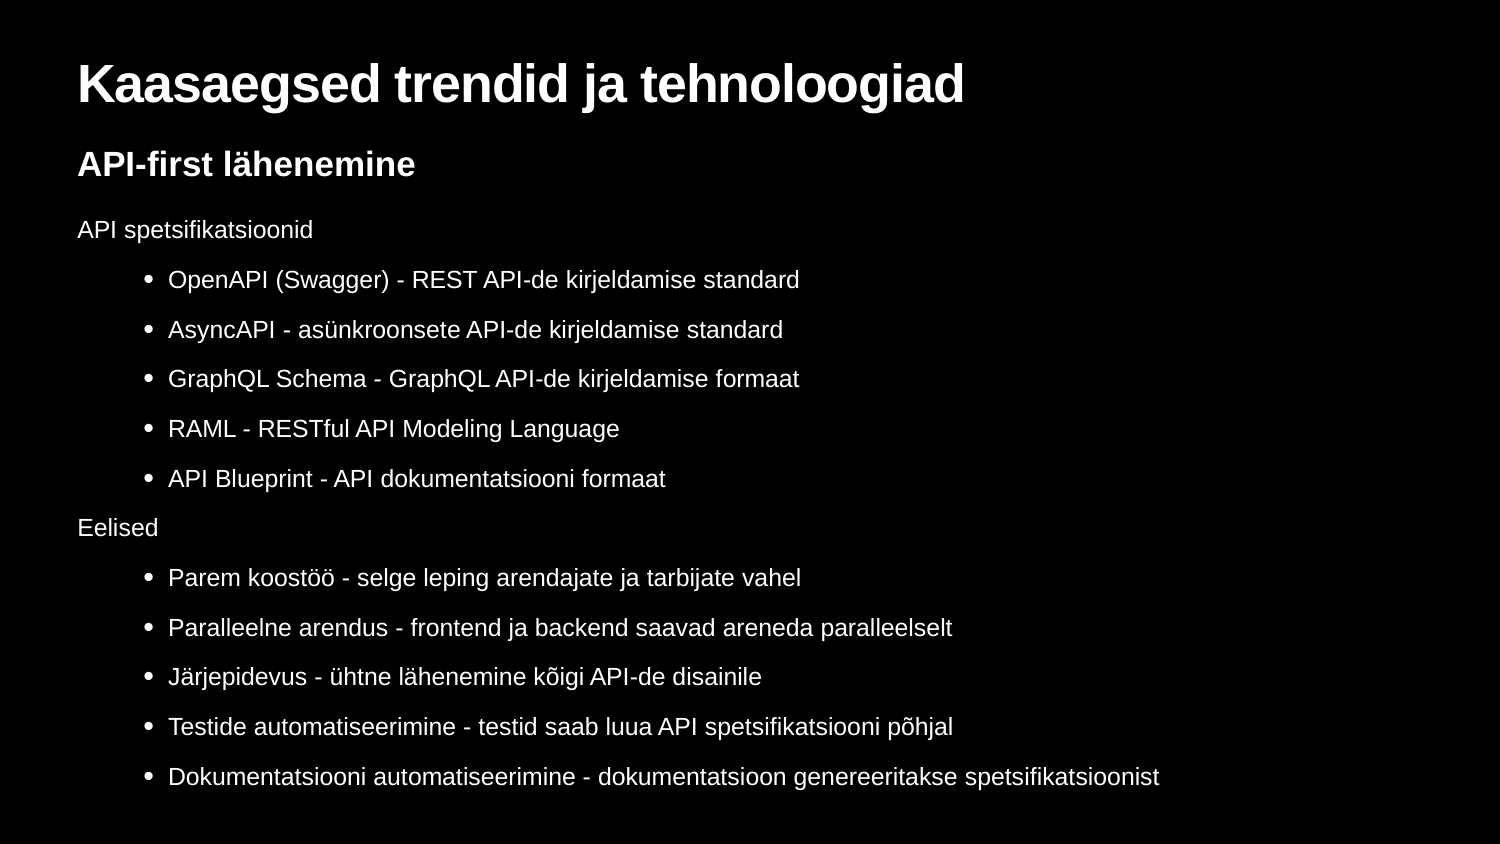

# Kaasaegsed trendid ja tehnoloogiad
API-first lähenemine
API spetsifikatsioonid
OpenAPI (Swagger) - REST API-de kirjeldamise standard
AsyncAPI - asünkroonsete API-de kirjeldamise standard
GraphQL Schema - GraphQL API-de kirjeldamise formaat
RAML - RESTful API Modeling Language
API Blueprint - API dokumentatsiooni formaat
Eelised
Parem koostöö - selge leping arendajate ja tarbijate vahel
Paralleelne arendus - frontend ja backend saavad areneda paralleelselt
Järjepidevus - ühtne lähenemine kõigi API-de disainile
Testide automatiseerimine - testid saab luua API spetsifikatsiooni põhjal
Dokumentatsiooni automatiseerimine - dokumentatsioon genereeritakse spetsifikatsioonist